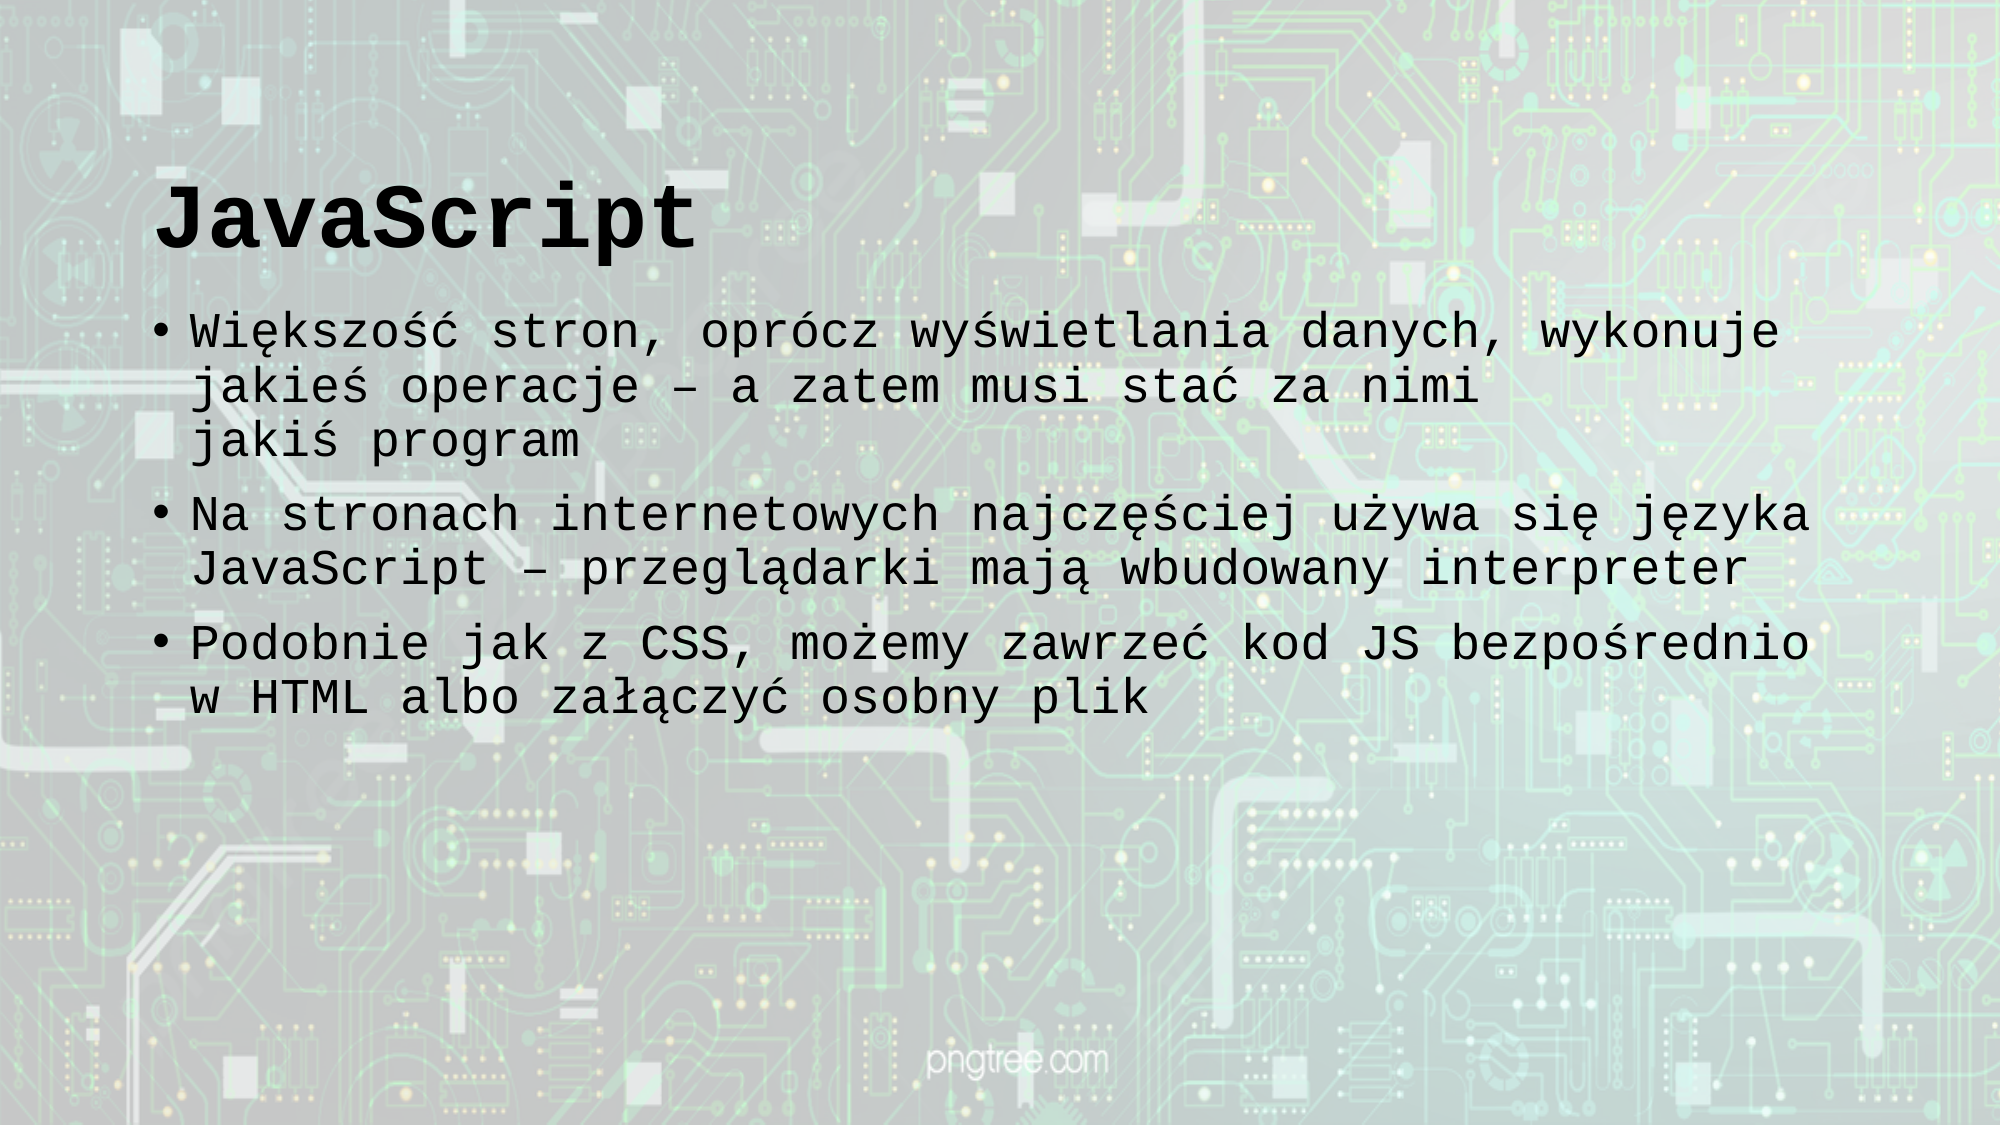

# JavaScript
Większość stron, oprócz wyświetlania danych, wykonuje jakieś operacje – a zatem musi stać za nimi jakiś program
Na stronach internetowych najczęściej używa się języka JavaScript – przeglądarki mają wbudowany interpreter
Podobnie jak z CSS, możemy zawrzeć kod JS bezpośrednio w HTML albo załączyć osobny plik